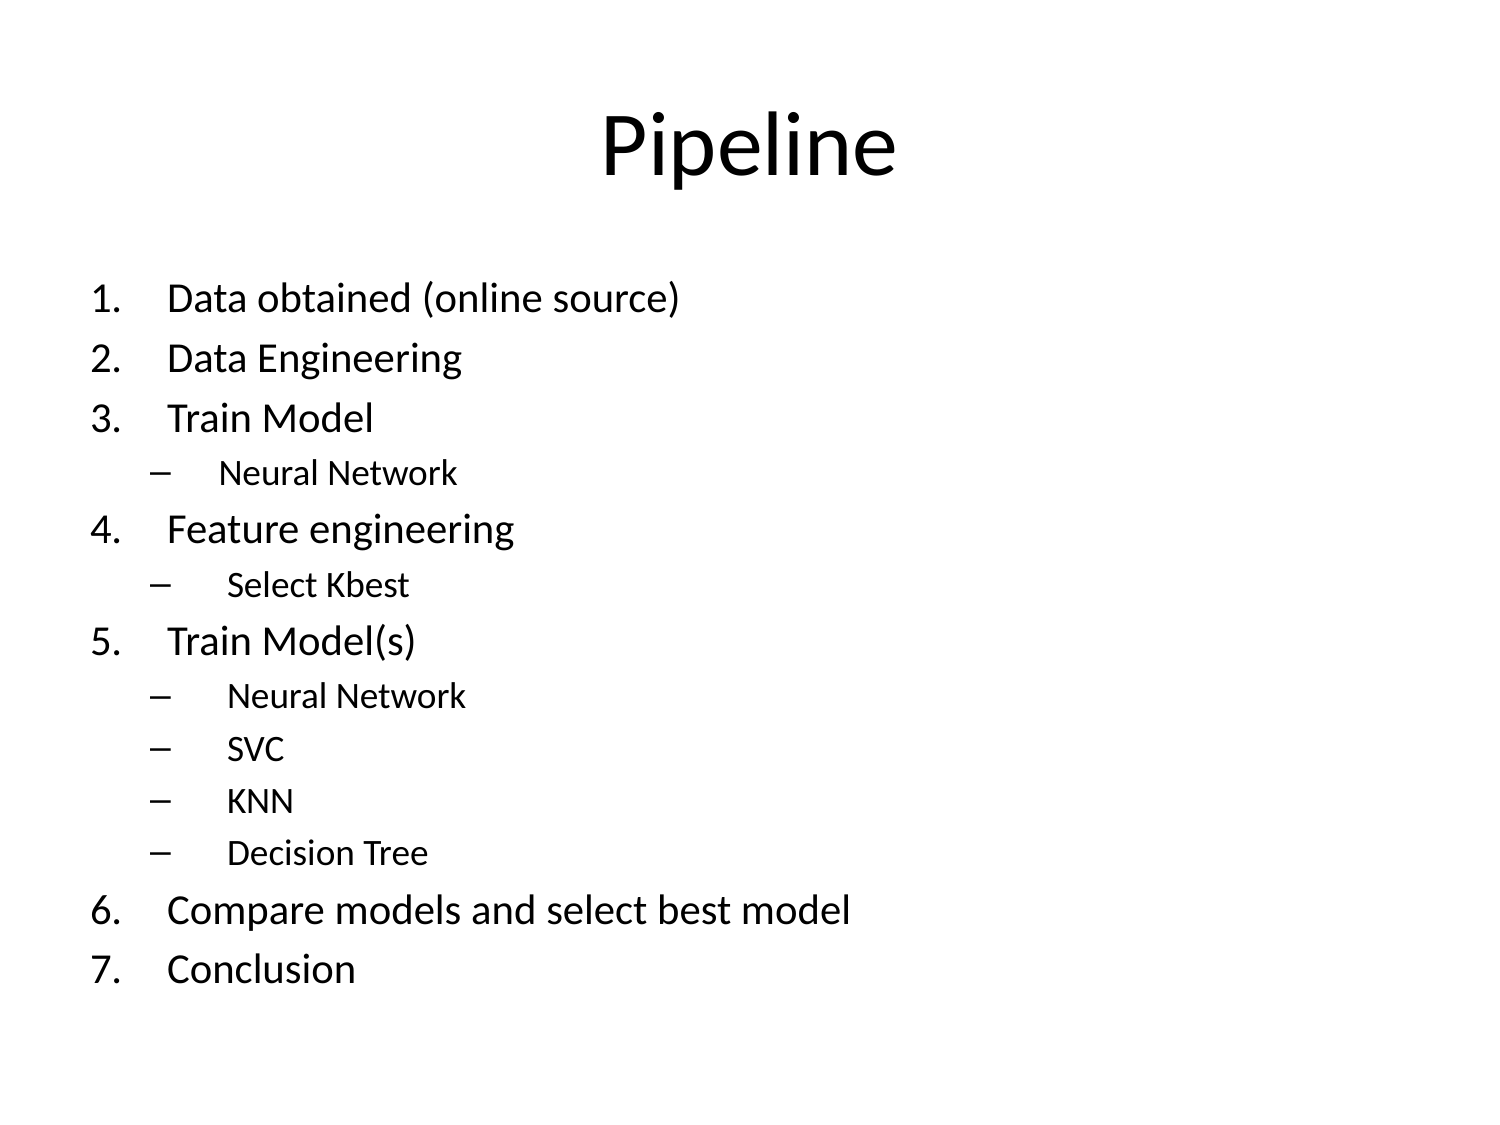

# Pipeline
Data obtained (online source)
Data Engineering
Train Model
Neural Network
Feature engineering
Select Kbest
Train Model(s)
Neural Network
SVC
KNN
Decision Tree
Compare models and select best model
Conclusion